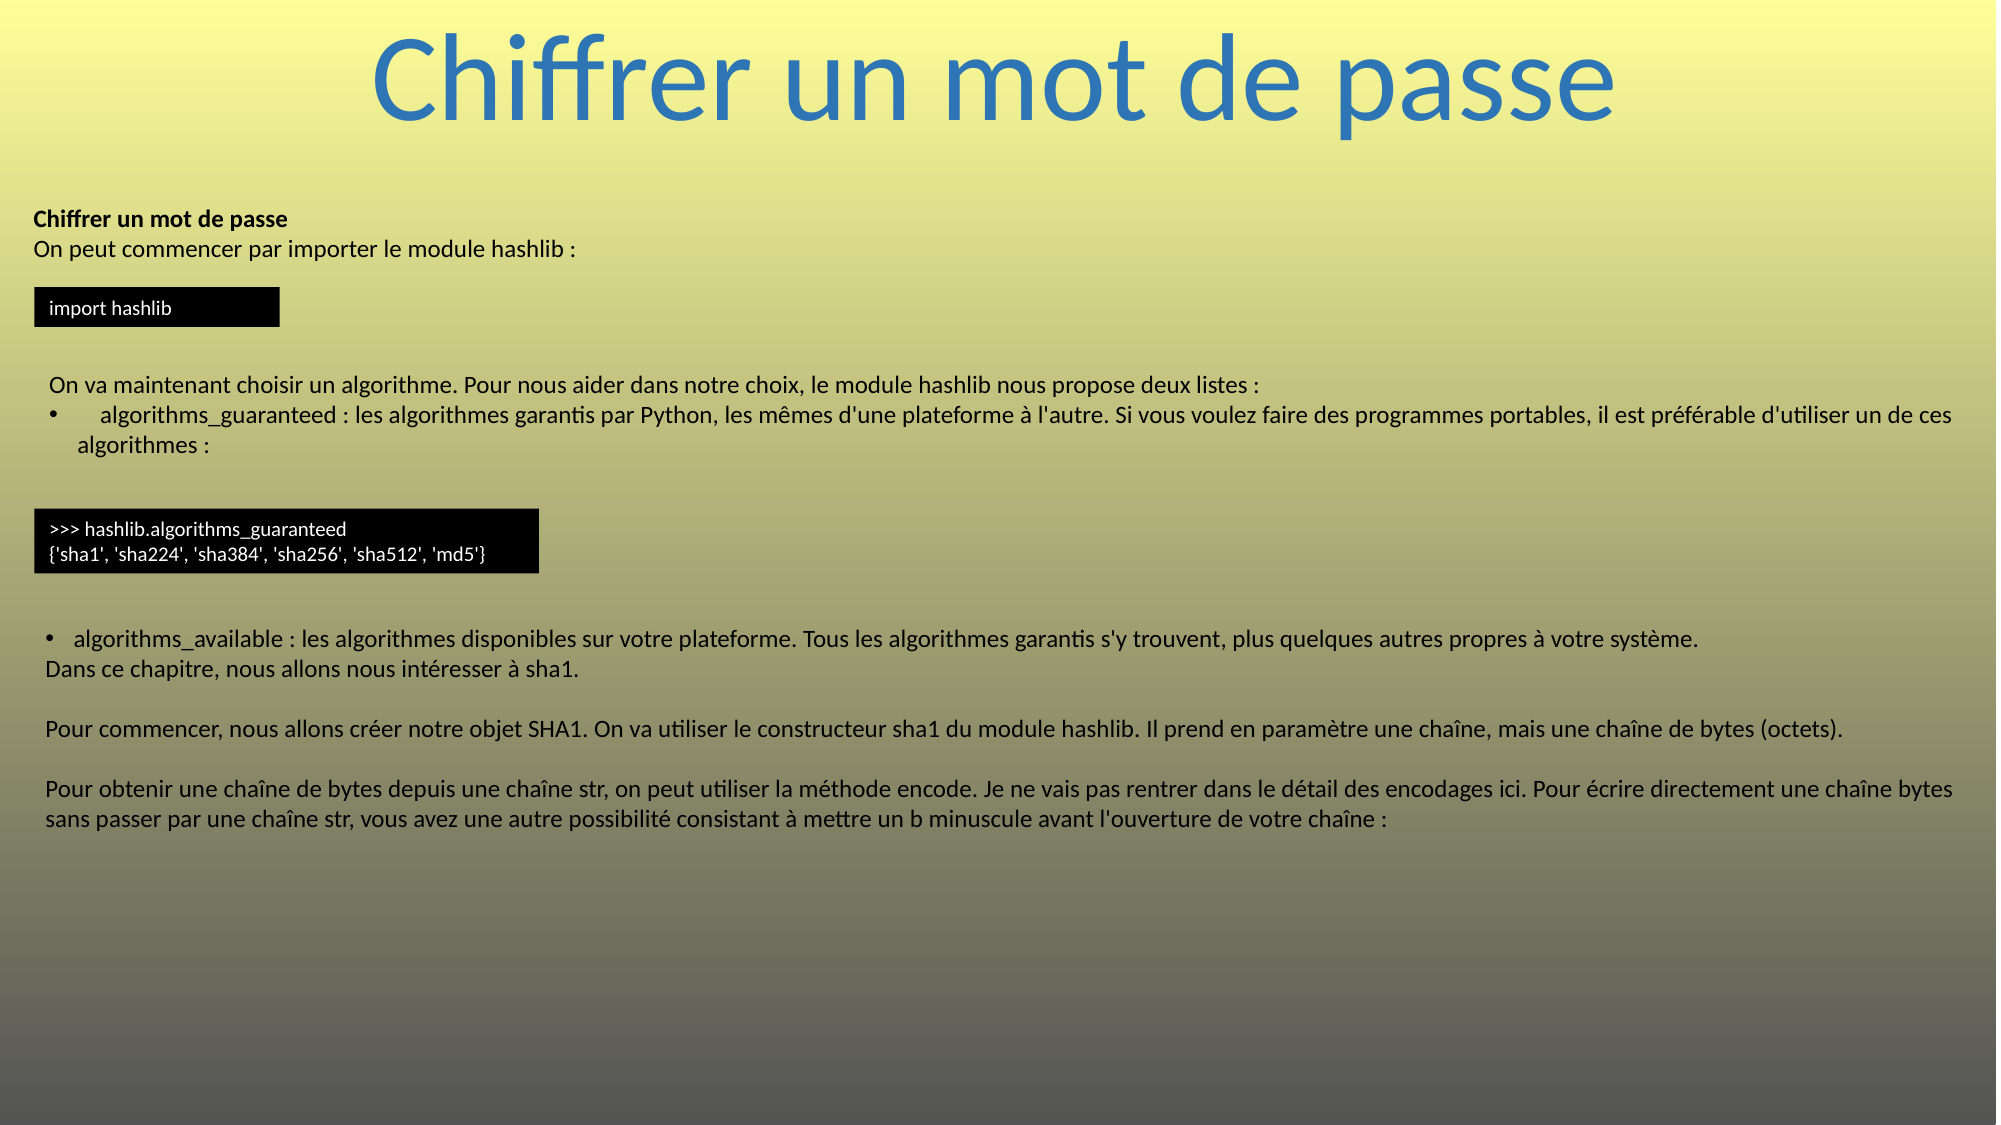

# Chiffrer un mot de passe
Chiffrer un mot de passe
On peut commencer par importer le module hashlib :
import hashlib
On va maintenant choisir un algorithme. Pour nous aider dans notre choix, le module hashlib nous propose deux listes :
    algorithms_guaranteed : les algorithmes garantis par Python, les mêmes d'une plateforme à l'autre. Si vous voulez faire des programmes portables, il est préférable d'utiliser un de ces algorithmes :
>>> hashlib.algorithms_guaranteed
{'sha1', 'sha224', 'sha384', 'sha256', 'sha512', 'md5'}
algorithms_available : les algorithmes disponibles sur votre plateforme. Tous les algorithmes garantis s'y trouvent, plus quelques autres propres à votre système.
Dans ce chapitre, nous allons nous intéresser à sha1.

Pour commencer, nous allons créer notre objet SHA1. On va utiliser le constructeur sha1 du module hashlib. Il prend en paramètre une chaîne, mais une chaîne de bytes (octets).

Pour obtenir une chaîne de bytes depuis une chaîne str, on peut utiliser la méthode encode. Je ne vais pas rentrer dans le détail des encodages ici. Pour écrire directement une chaîne bytes sans passer par une chaîne str, vous avez une autre possibilité consistant à mettre un b minuscule avant l'ouverture de votre chaîne :

522